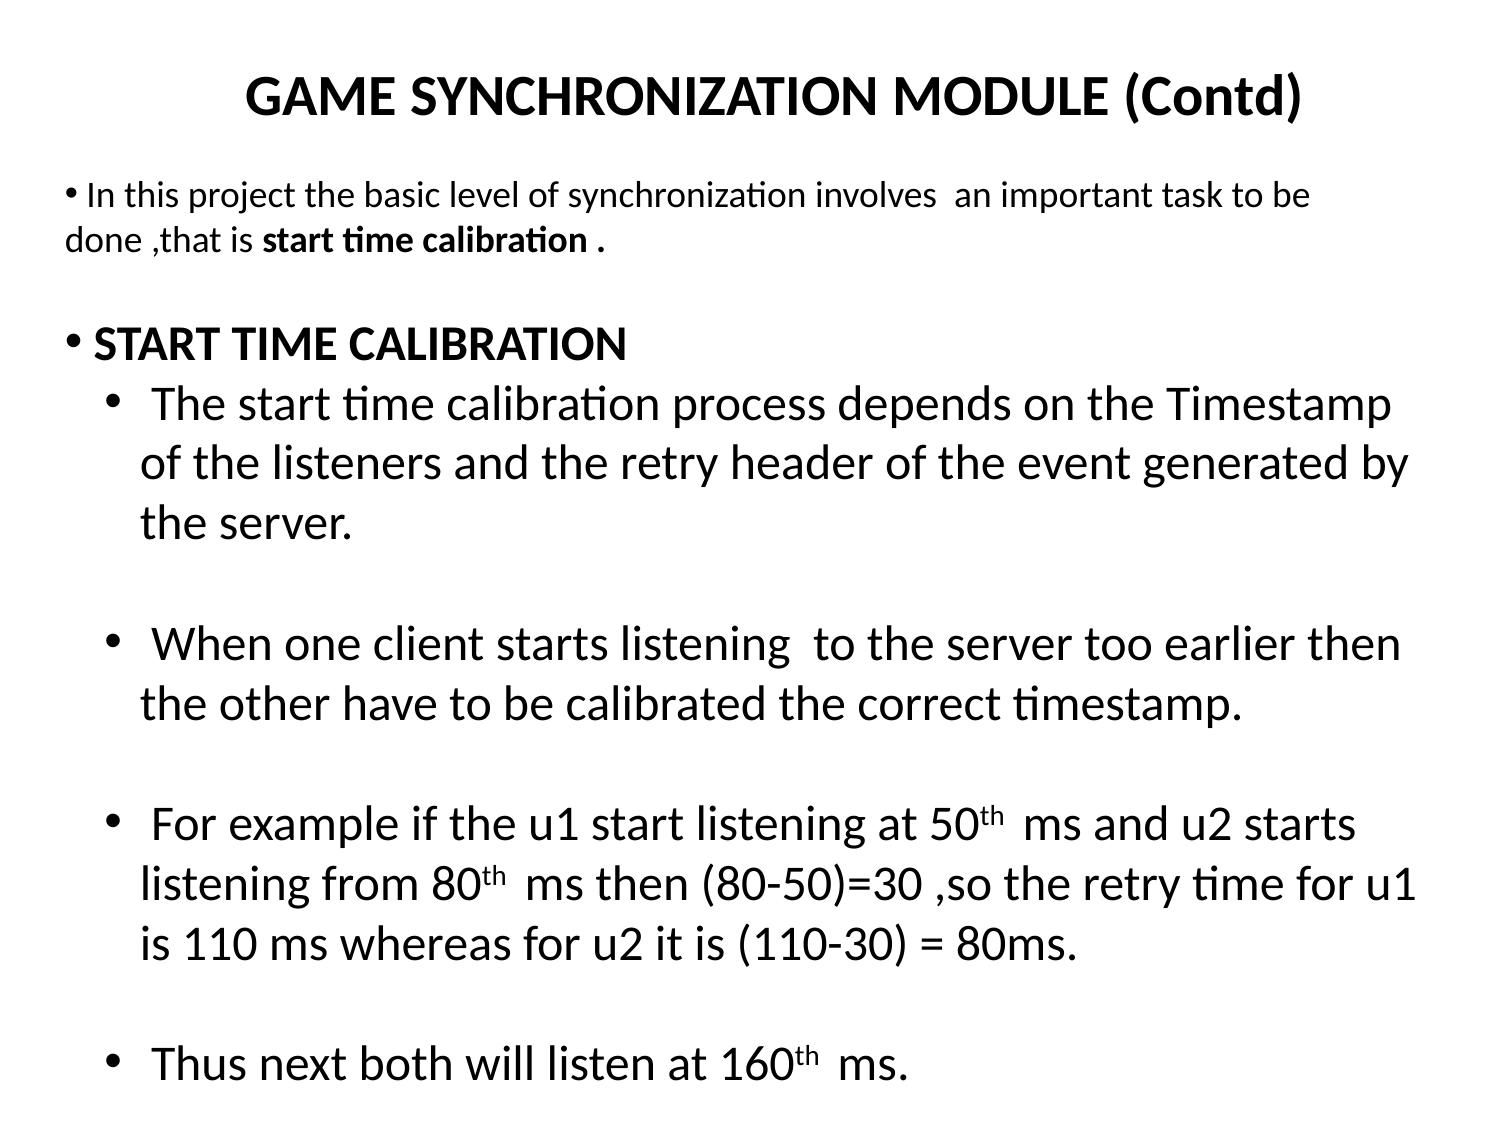

GAME SYNCHRONIZATION MODULE (Contd)
 In this project the basic level of synchronization involves  an important task to be done ,that is start time calibration .

 START TIME CALIBRATION
 The start time calibration process depends on the Timestamp of the listeners and the retry header of the event generated by the server.

 When one client starts listening  to the server too earlier then the other have to be calibrated the correct timestamp.

 For example if the u1 start listening at 50th  ms and u2 starts listening from 80th  ms then (80-50)=30 ,so the retry time for u1 is 110 ms whereas for u2 it is (110-30) = 80ms.

 Thus next both will listen at 160th  ms.